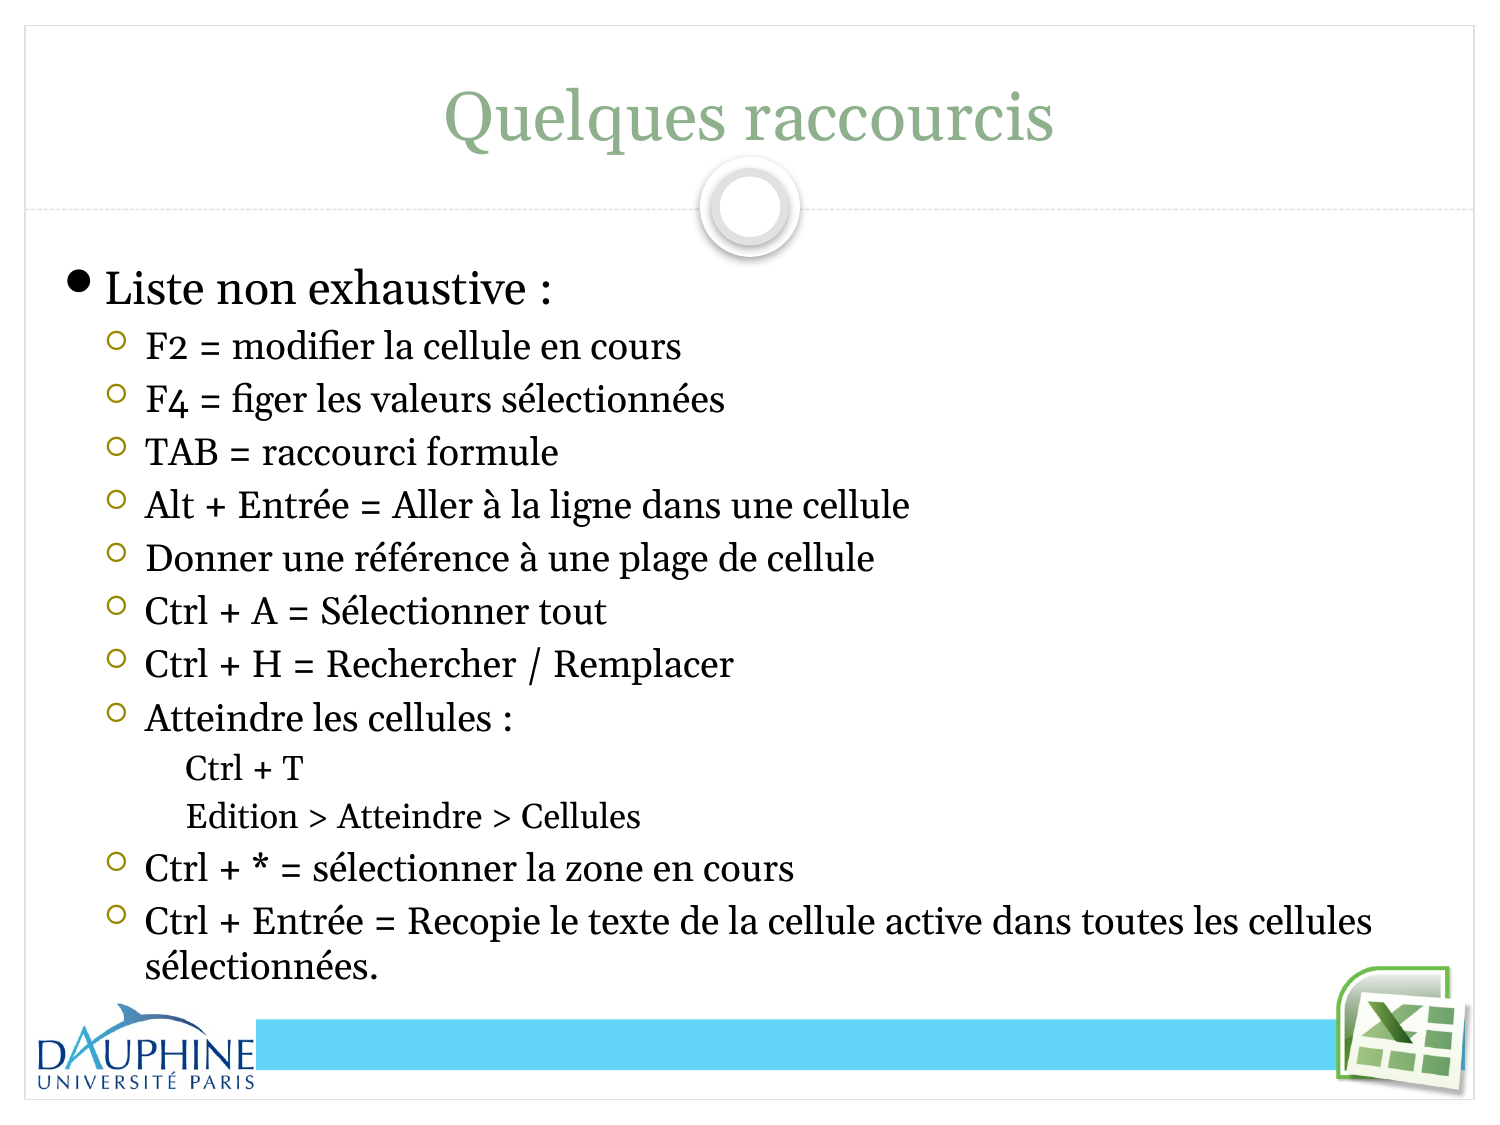

# Quelques raccourcis
Liste non exhaustive :
F2 = modifier la cellule en cours
F4 = figer les valeurs sélectionnées
TAB = raccourci formule
Alt + Entrée = Aller à la ligne dans une cellule
Donner une référence à une plage de cellule
Ctrl + A = Sélectionner tout
Ctrl + H = Rechercher / Remplacer
Atteindre les cellules :
Ctrl + T
Edition > Atteindre > Cellules
Ctrl + * = sélectionner la zone en cours
Ctrl + Entrée = Recopie le texte de la cellule active dans toutes les cellules sélectionnées.